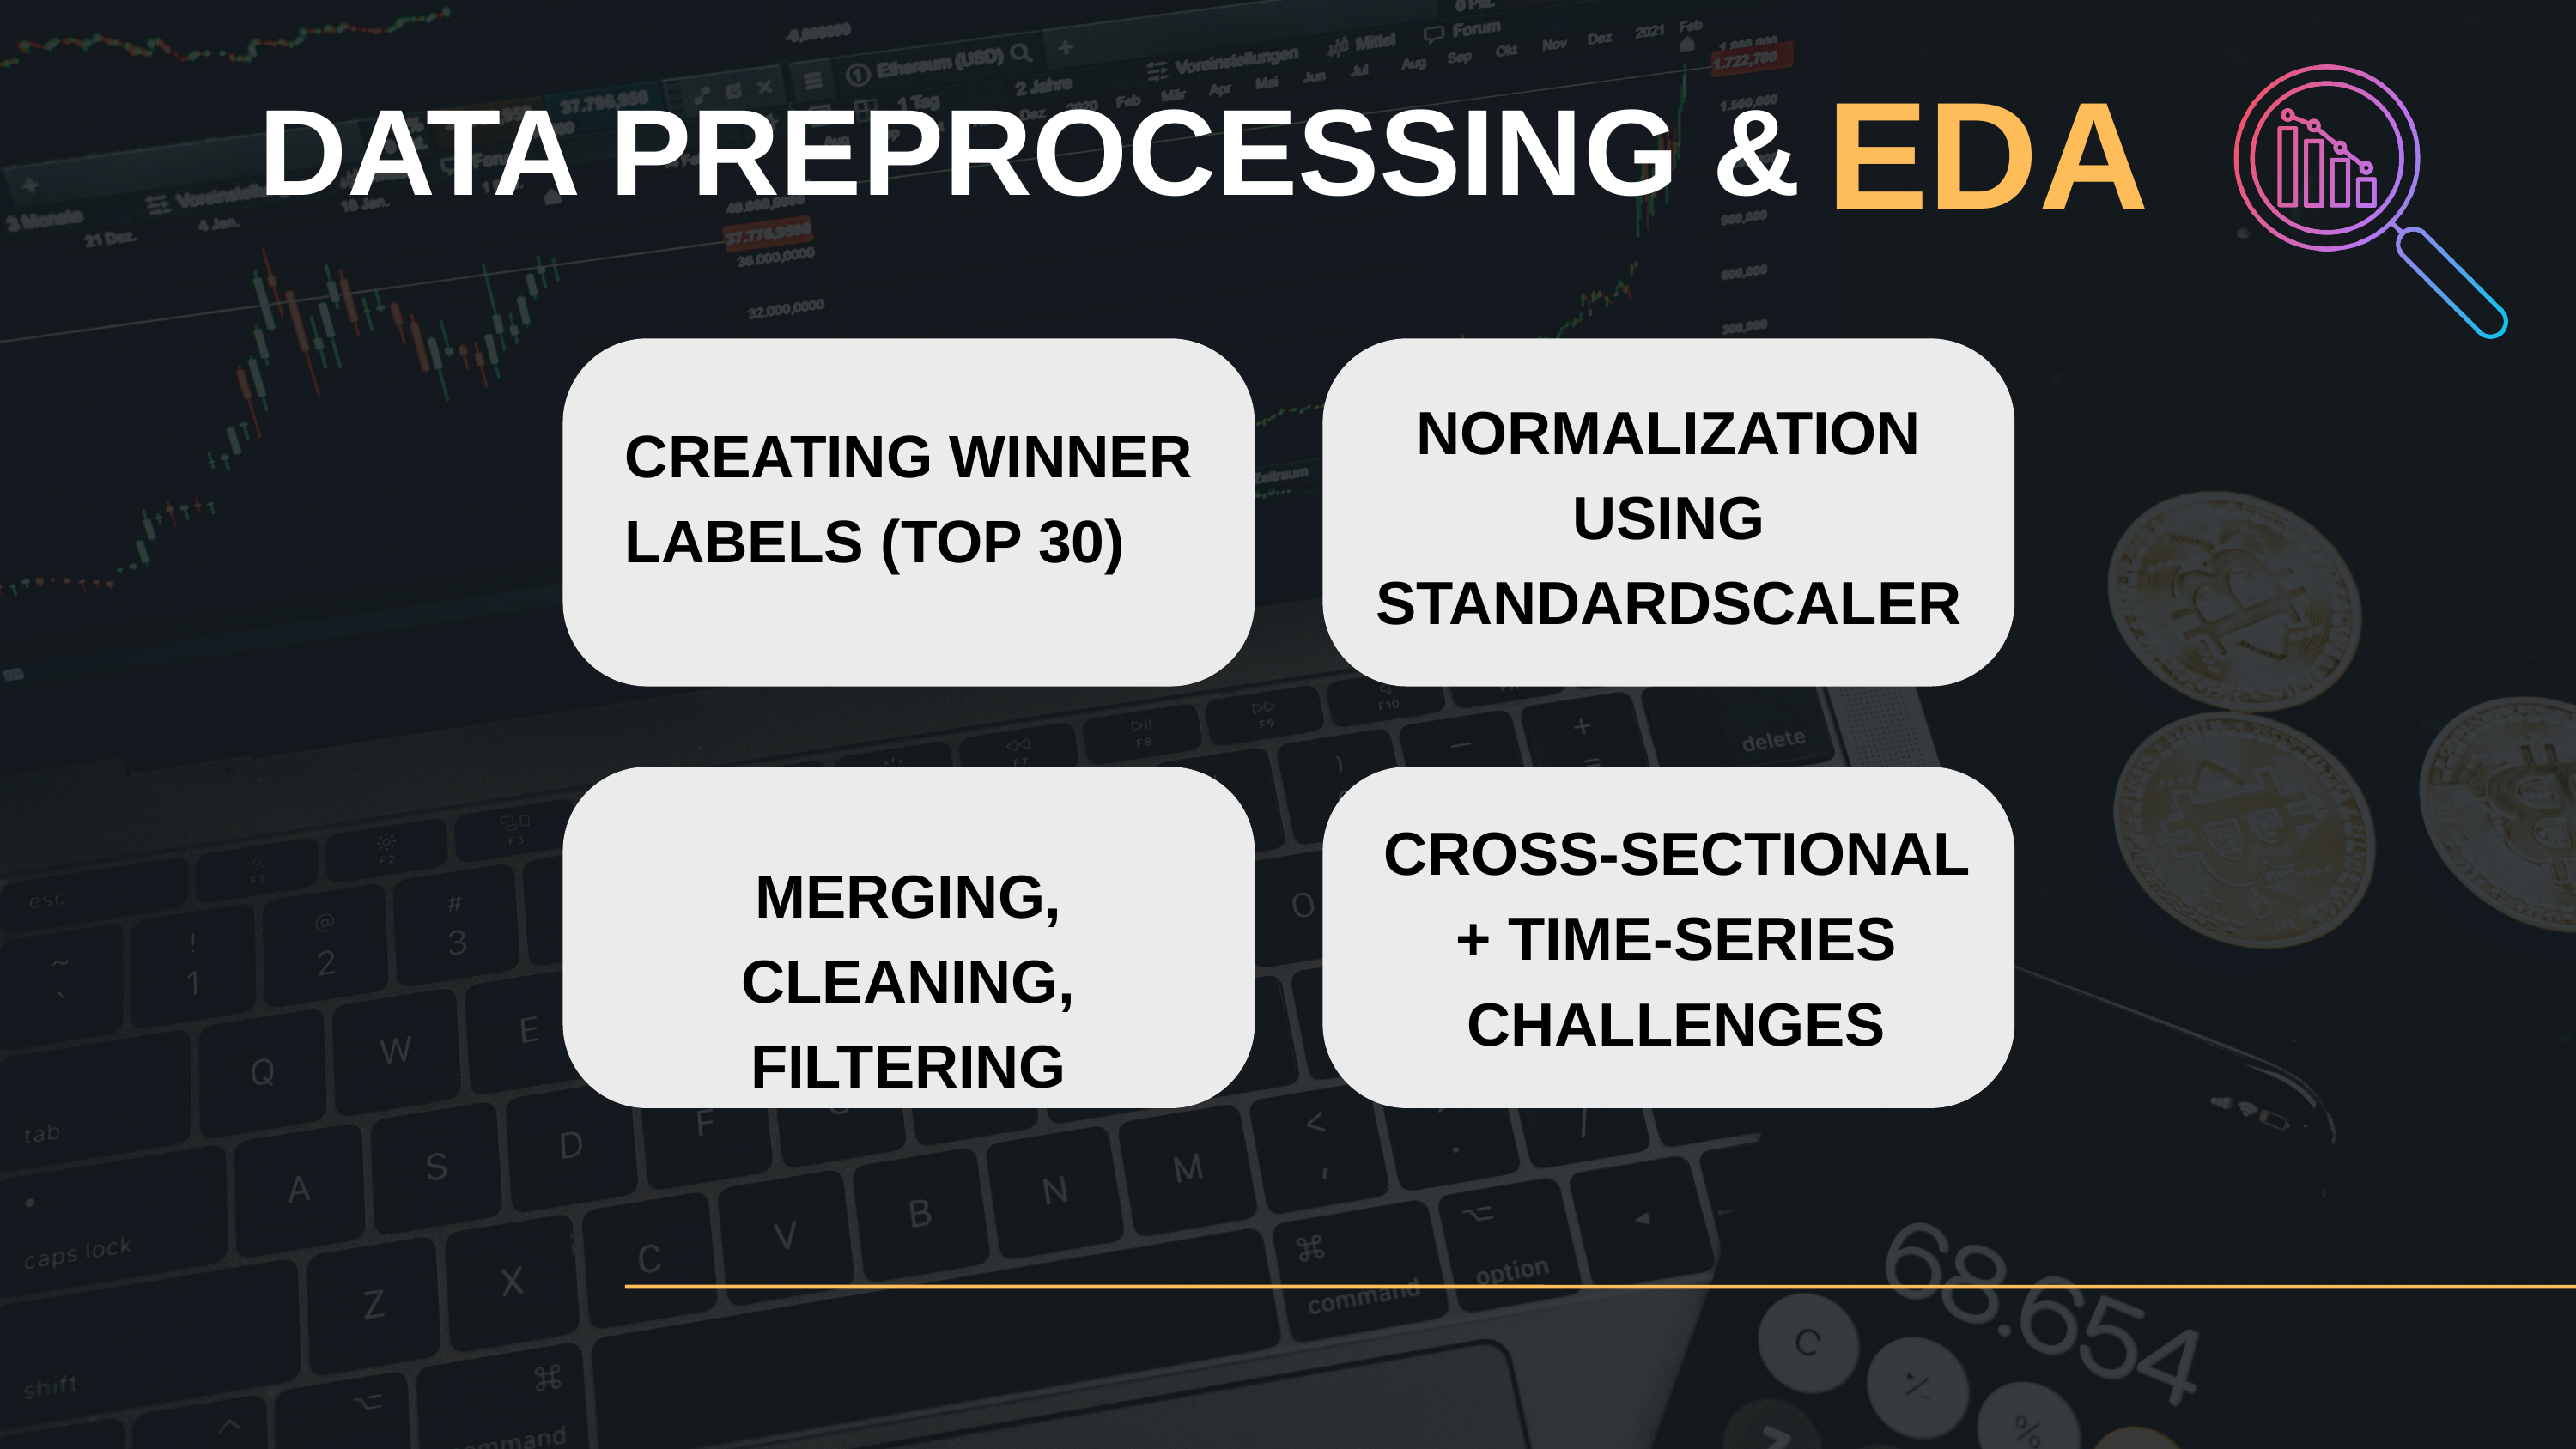

EDA
DATA PREPROCESSING &

NORMALIZATION USING
STANDARDSCALER
CREATING WINNER LABELS (TOP 30)

CROSS-SECTIONAL + TIME-SERIES CHALLENGES

MERGING, CLEANING, FILTERING